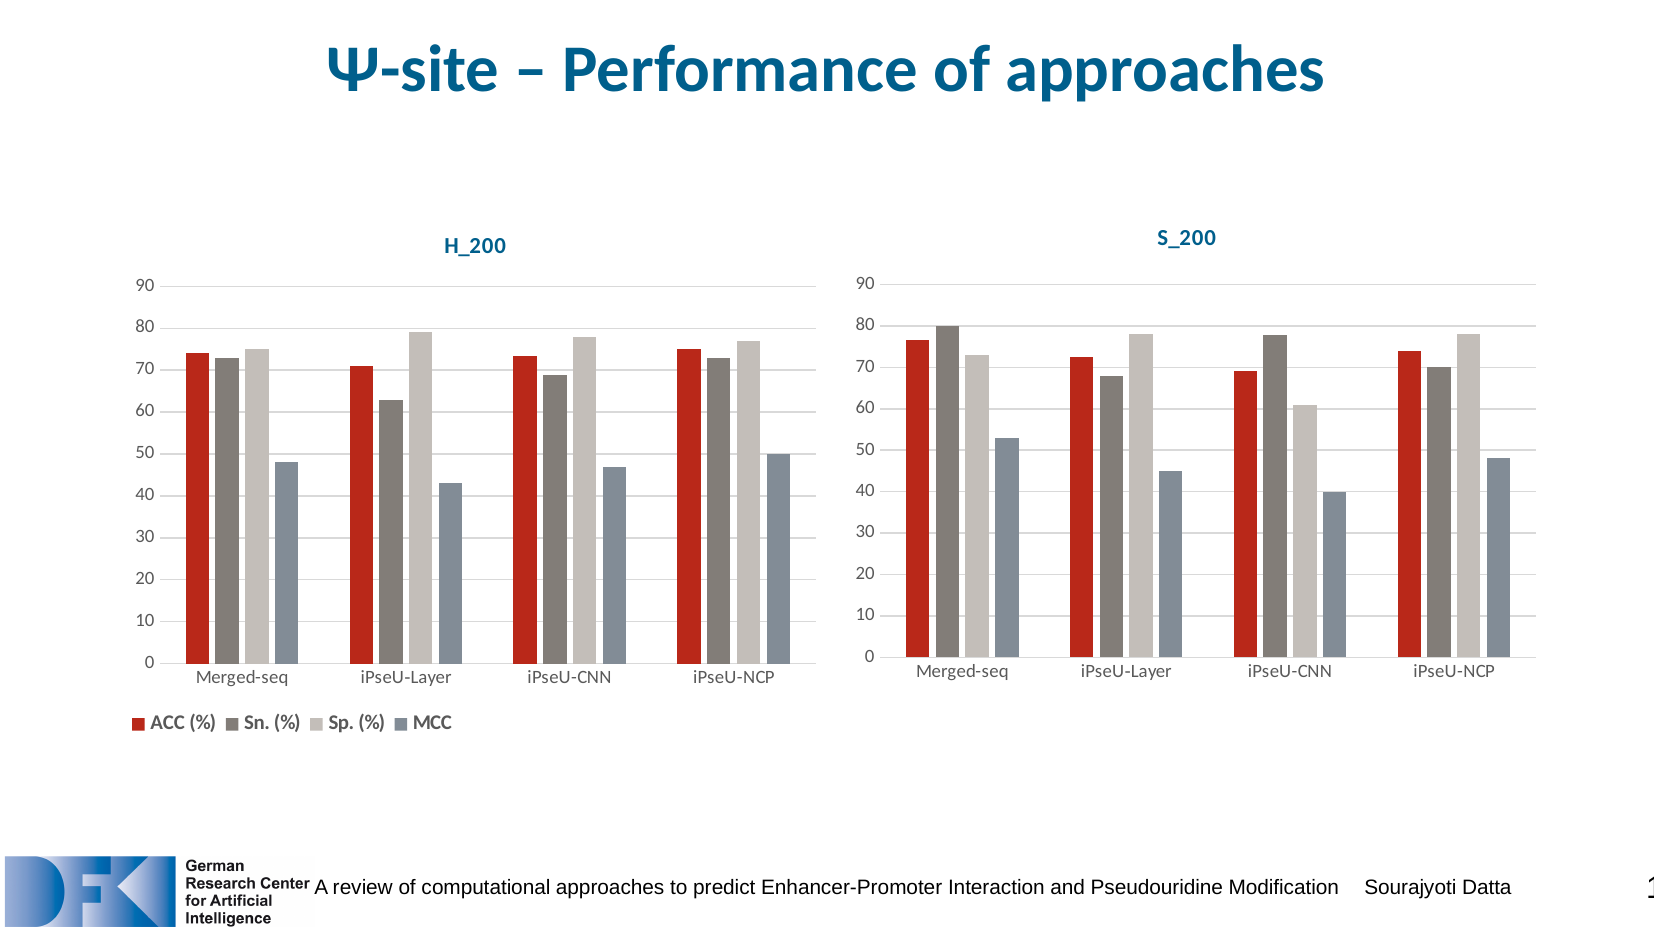

Ψ-site – Performance of approaches

### Chart: S_200

| Category | ACC (%) | Sn. (%) | Sp. (%) | MCC |
|---|---|---|---|---|
| Merged-seq | 76.5 | 80.0 | 73.0 | 53.0 |
| iPseU‑Layer | 72.5 | 68.0 | 78.0 | 45.0 |
| iPseU-CNN | 69.0 | 77.72 | 60.81 | 40.0 |
| iPseU-NCP | 74.0 | 70.0 | 78.0 | 48.0 |

### Chart: H_200

| Category | ACC (%) | Sn. (%) | Sp. (%) | MCC |
|---|---|---|---|---|
| Merged-seq | 74.0 | 73.0 | 75.0 | 48.0 |
| iPseU‑Layer | 71.0 | 63.0 | 79.0 | 43.0 |
| iPseU-CNN | 73.5 | 68.76 | 77.82 | 47.0 |
| iPseU-NCP | 75.0 | 73.0 | 77.0 | 50.0 |